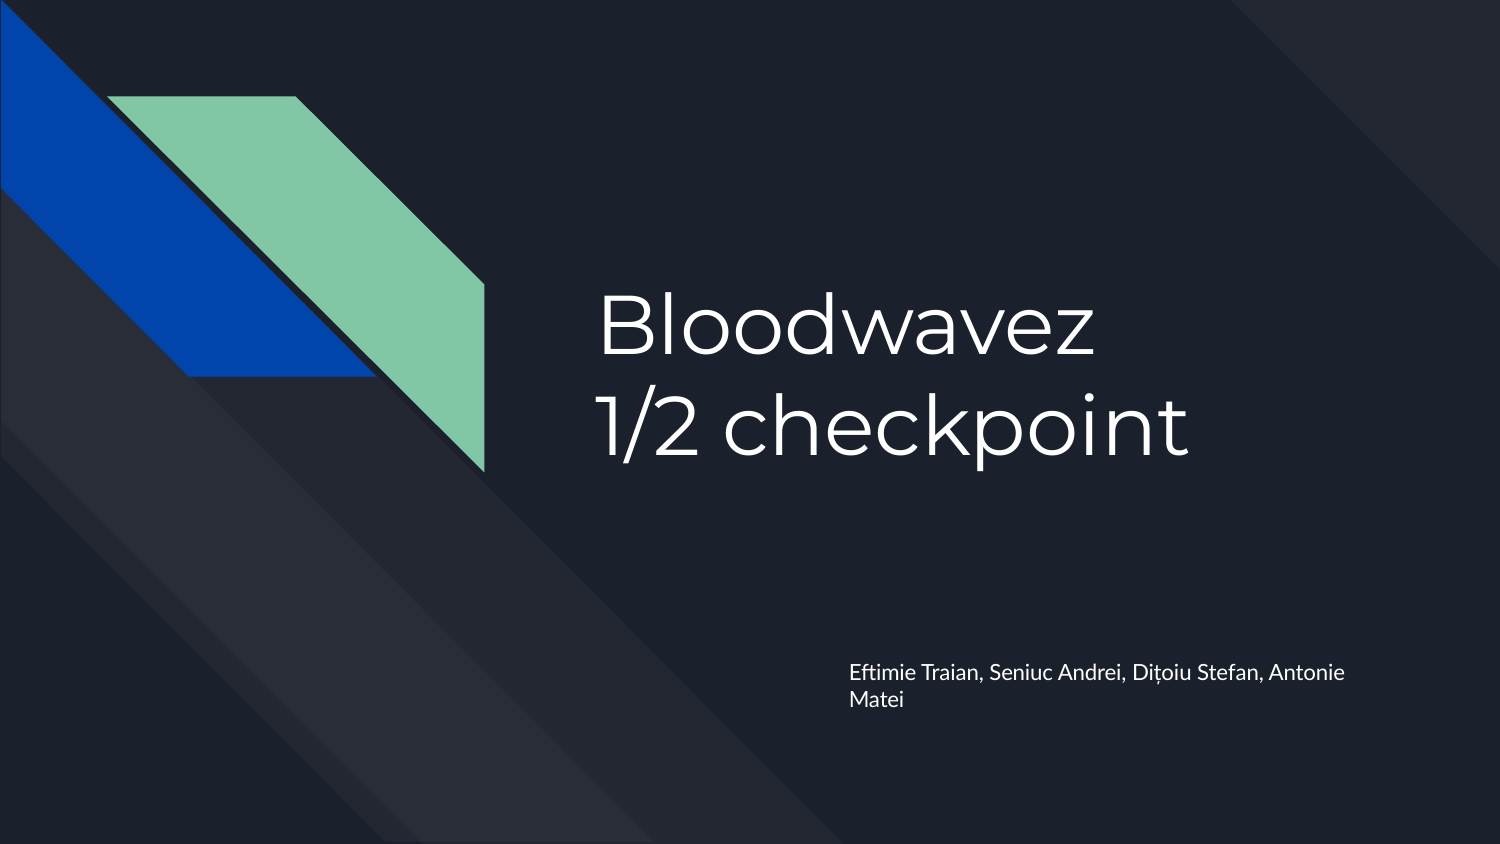

# Bloodwavez
1/2 checkpoint
Eftimie Traian, Seniuc Andrei, Dițoiu Stefan, Antonie Matei